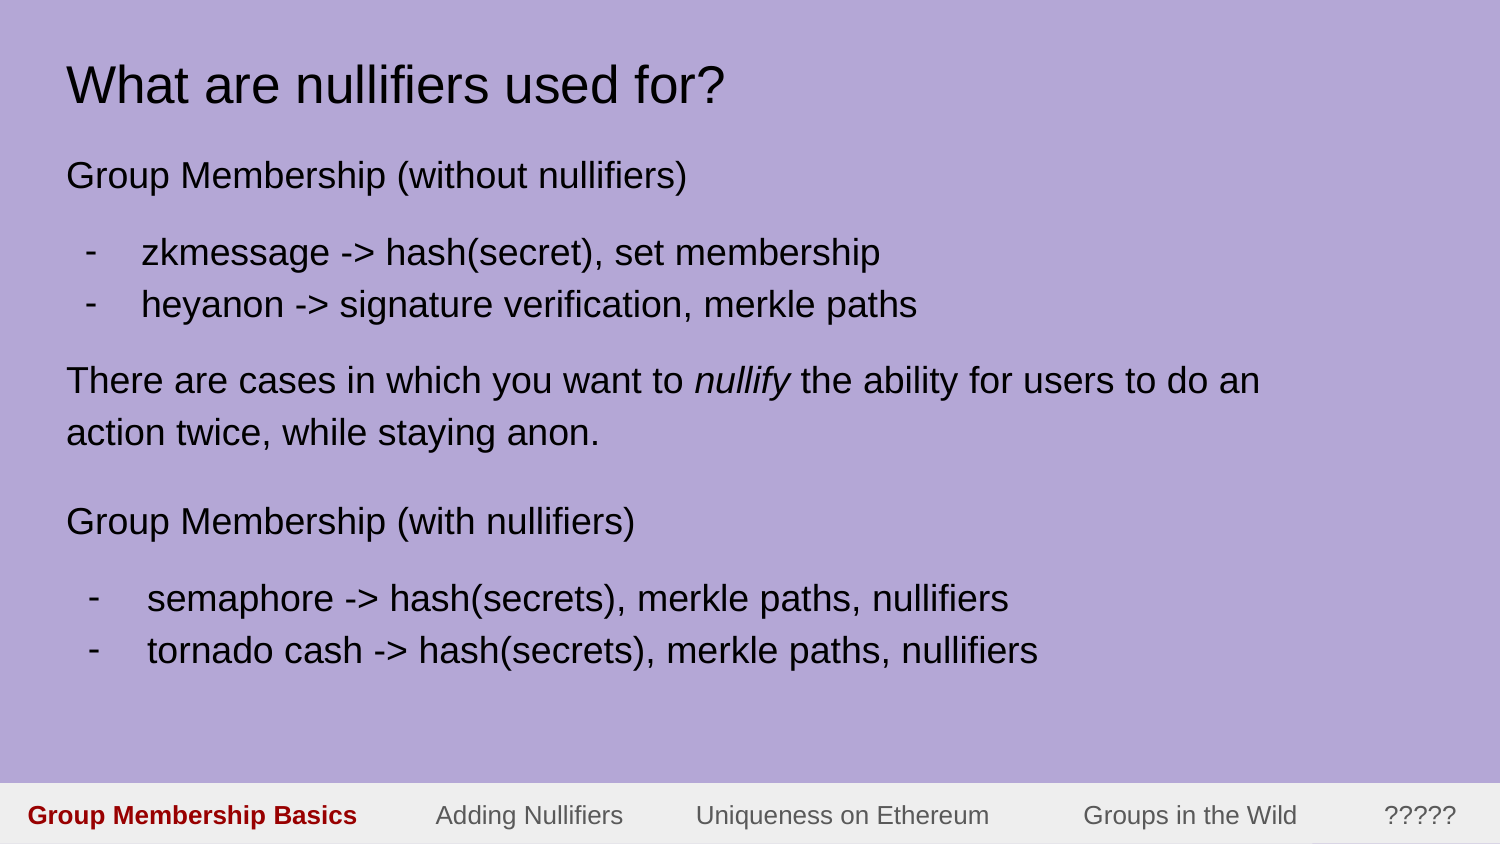

# What are nullifiers used for?
Group Membership (without nullifiers)
zkmessage -> hash(secret), set membership
heyanon -> signature verification, merkle paths
There are cases in which you want to nullify the ability for users to do an action twice, while staying anon.
Group Membership (with nullifiers)
semaphore -> hash(secrets), merkle paths, nullifiers
tornado cash -> hash(secrets), merkle paths, nullifiers

Group Membership Basics           Adding Nullifiers          Uniqueness on Ethereum             Groups in the Wild            ?????